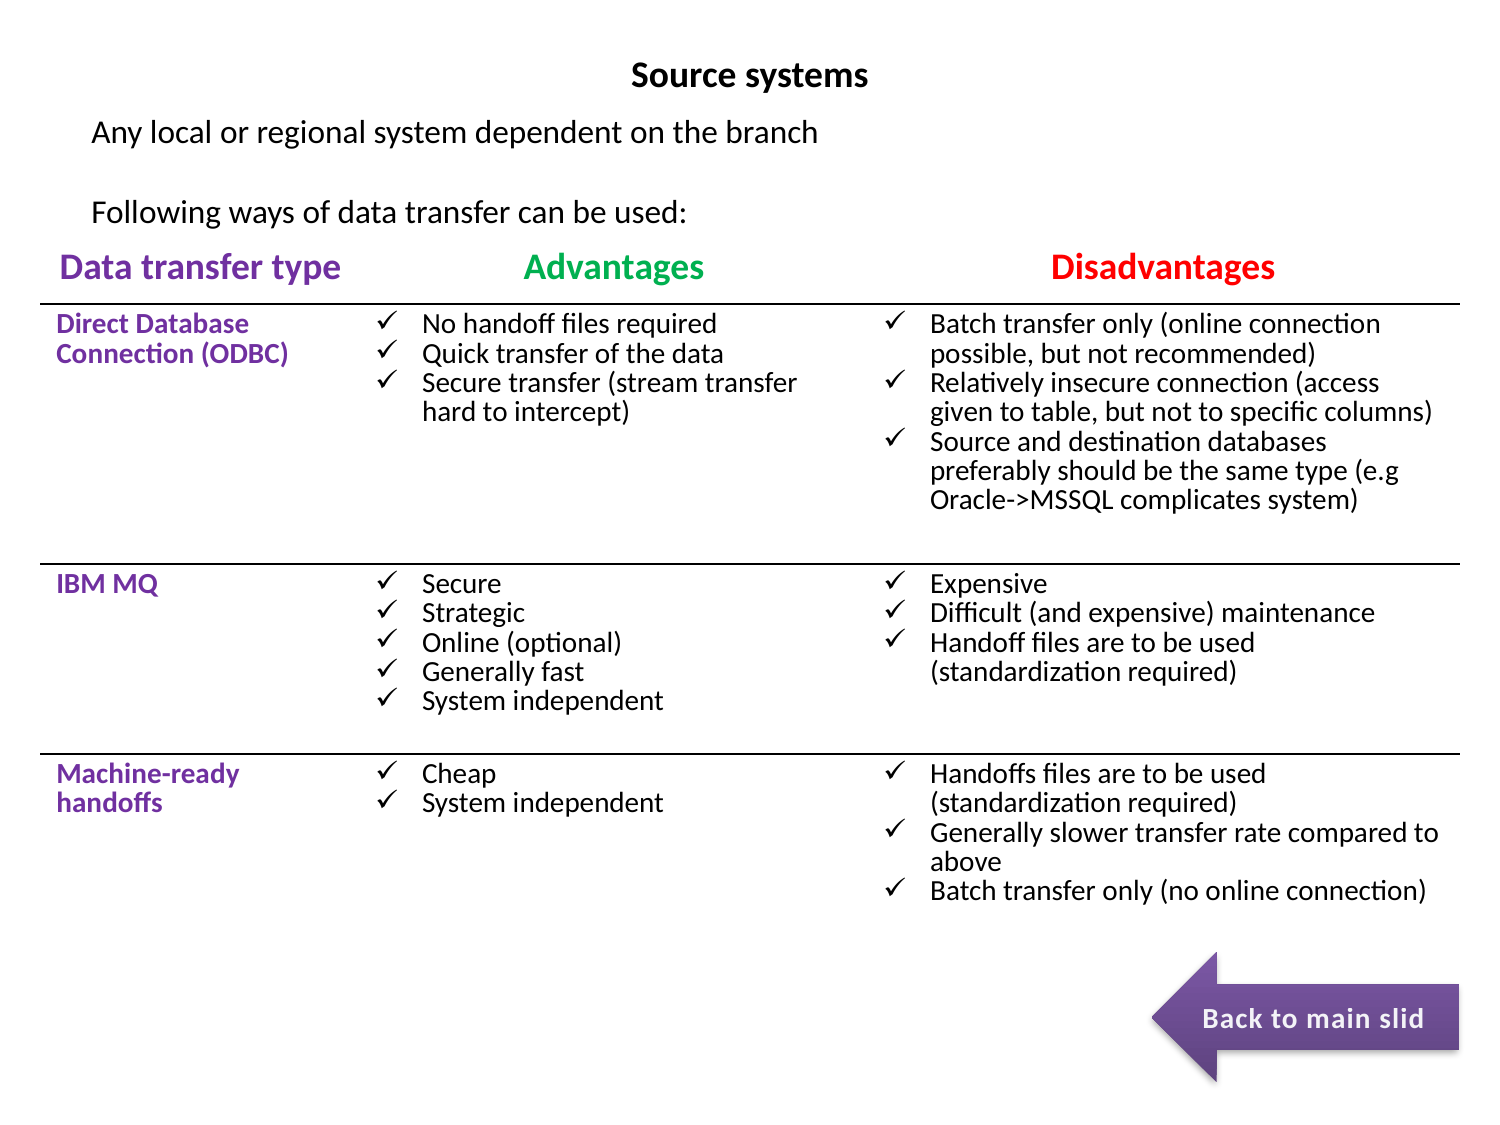

Source systems
Any local or regional system dependent on the branch

Following ways of data transfer can be used:

| Data transfer type | Advantages | Disadvantages |
| --- | --- | --- |
| Direct Database Connection (ODBC) | No handoff files required Quick transfer of the data Secure transfer (stream transfer hard to intercept) | Batch transfer only (online connection possible, but not recommended) Relatively insecure connection (access given to table, but not to specific columns) Source and destination databases preferably should be the same type (e.g Oracle->MSSQL complicates system) |
| IBM MQ | Secure Strategic Online (optional) Generally fast System independent | Expensive Difficult (and expensive) maintenance Handoff files are to be used (standardization required) |
| Machine-ready handoffs | Cheap System independent | Handoffs files are to be used (standardization required) Generally slower transfer rate compared to above Batch transfer only (no online connection) |
Back to main slide